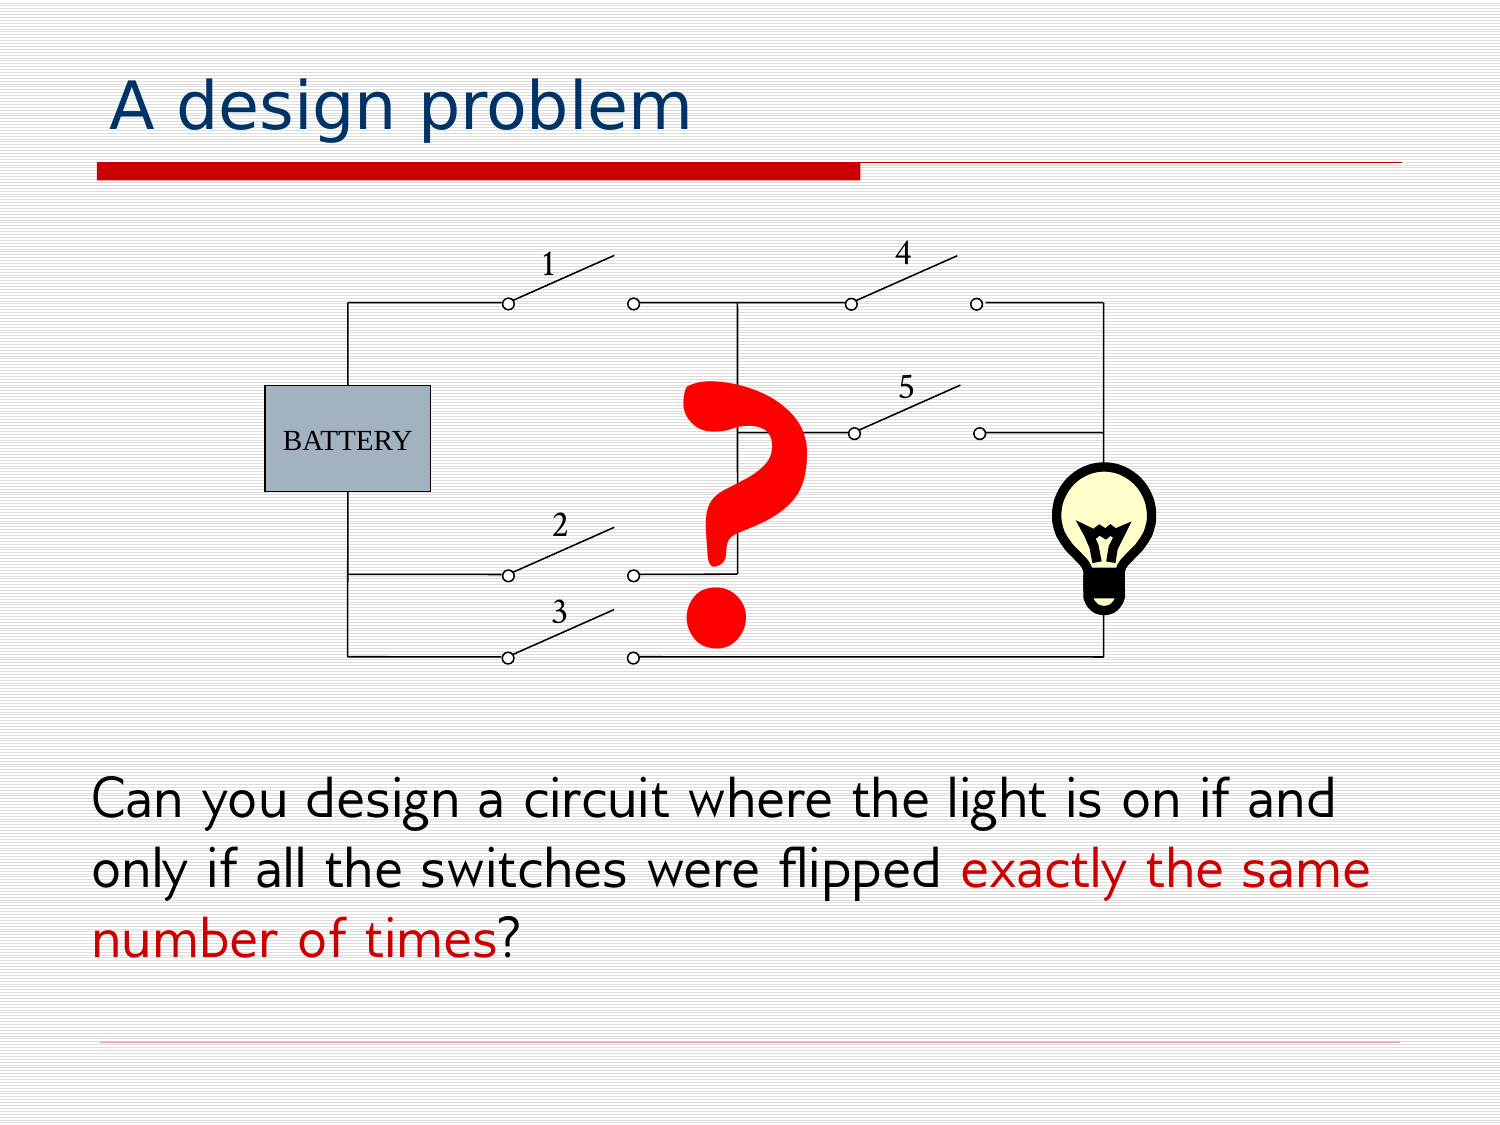

# A design problem
?
4
1

5

BATTERY

2

3

Can you design a circuit where the light is on if and only if all the switches were flipped exactly the same number of times?